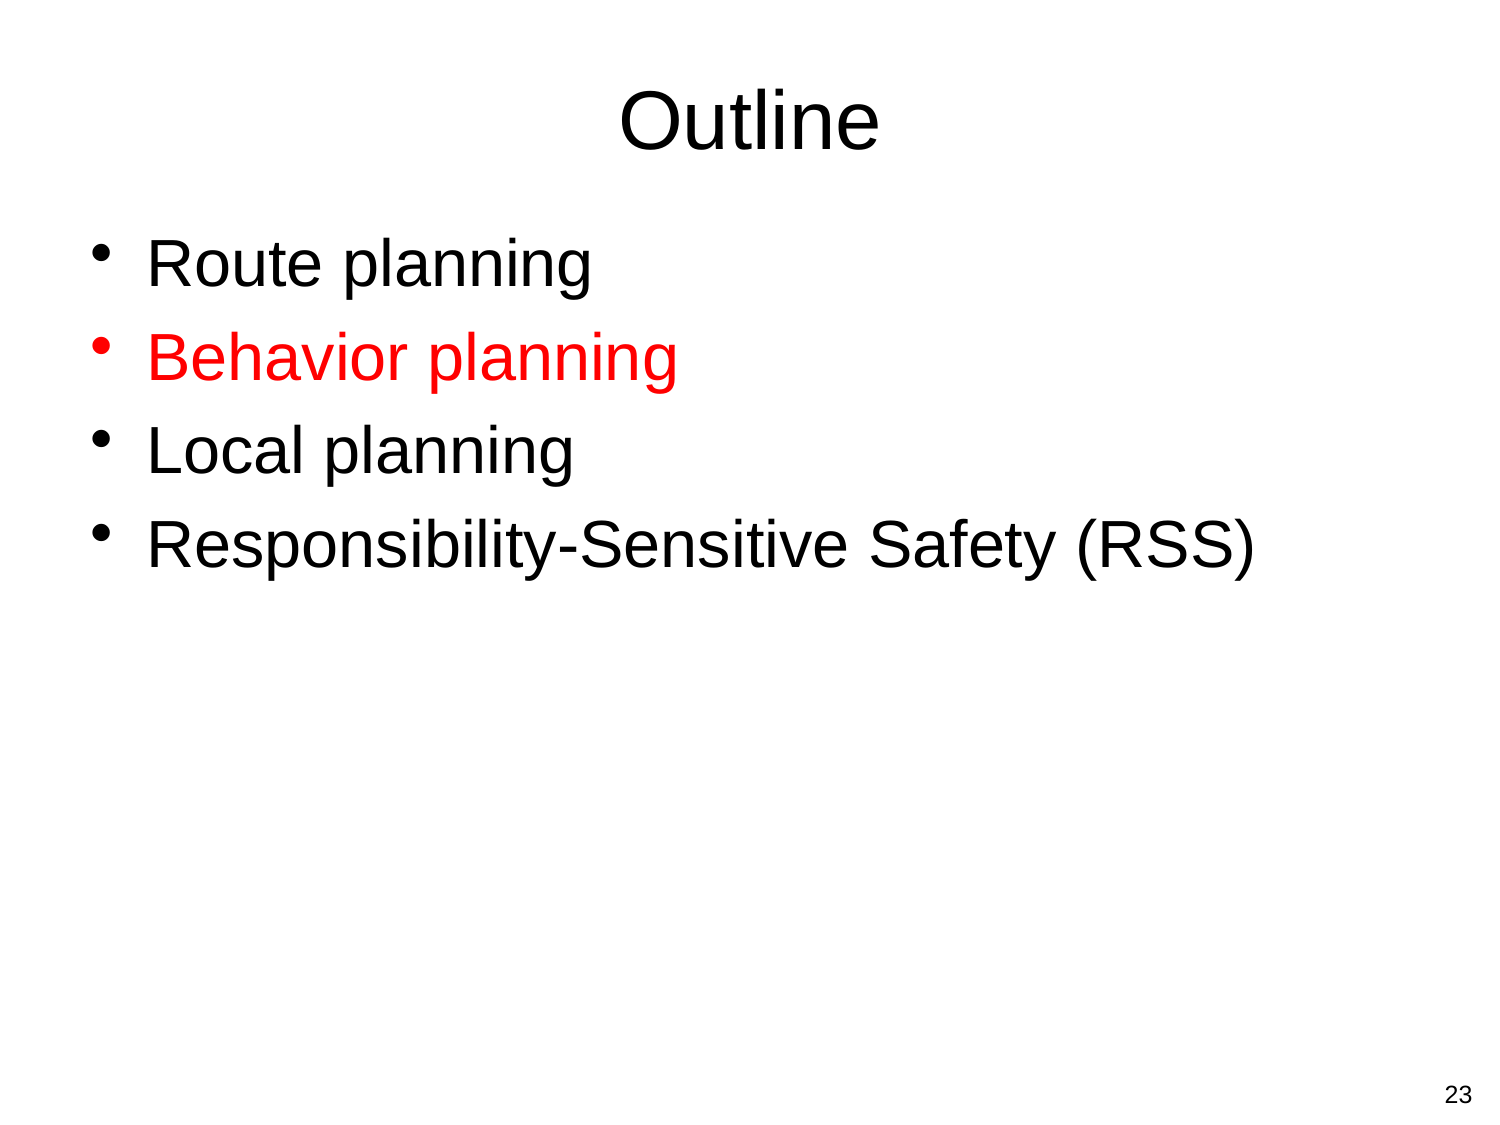

# Outline
Route planning
Behavior planning
Local planning
Responsibility-Sensitive Safety (RSS)
23